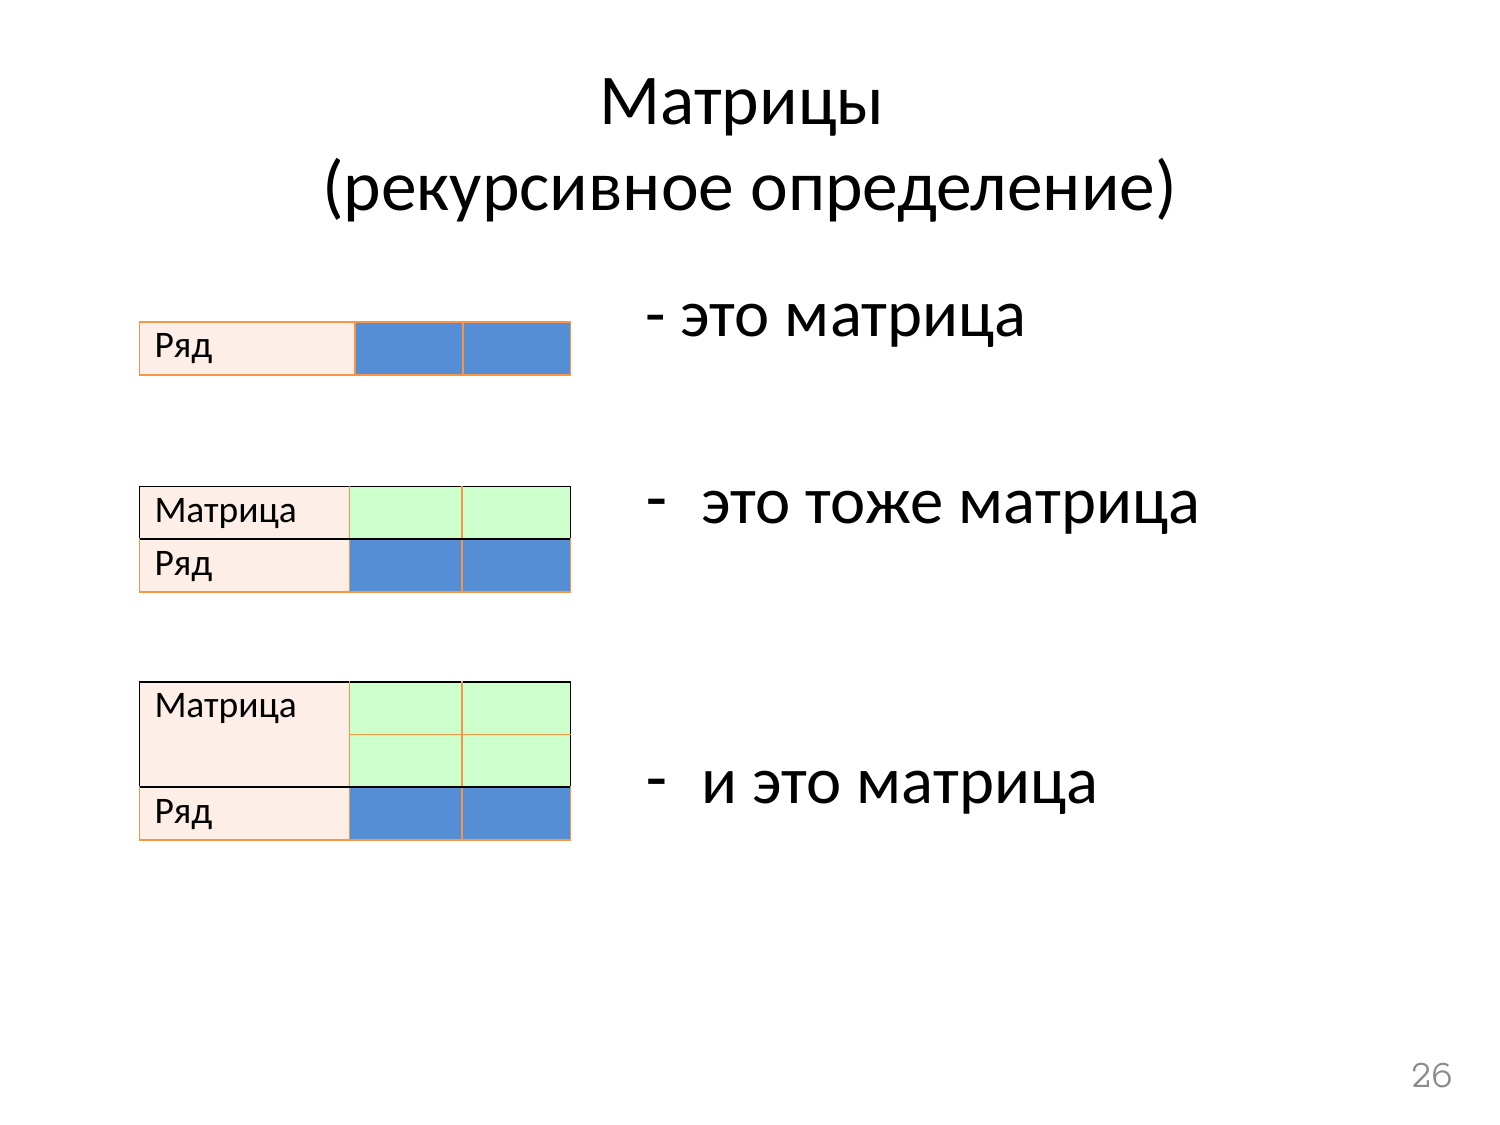

# Матрицы (рекурсивное определение)
- это матрица

это тоже матрица

и это матрица
| Ряд |  |  |
| --- | --- | --- |
| Матрица |  |  |
| --- | --- | --- |
| Ряд |  |  |
| Матрица |  |  |
| --- | --- | --- |
|  |  |  |
| Ряд |  |  |
26